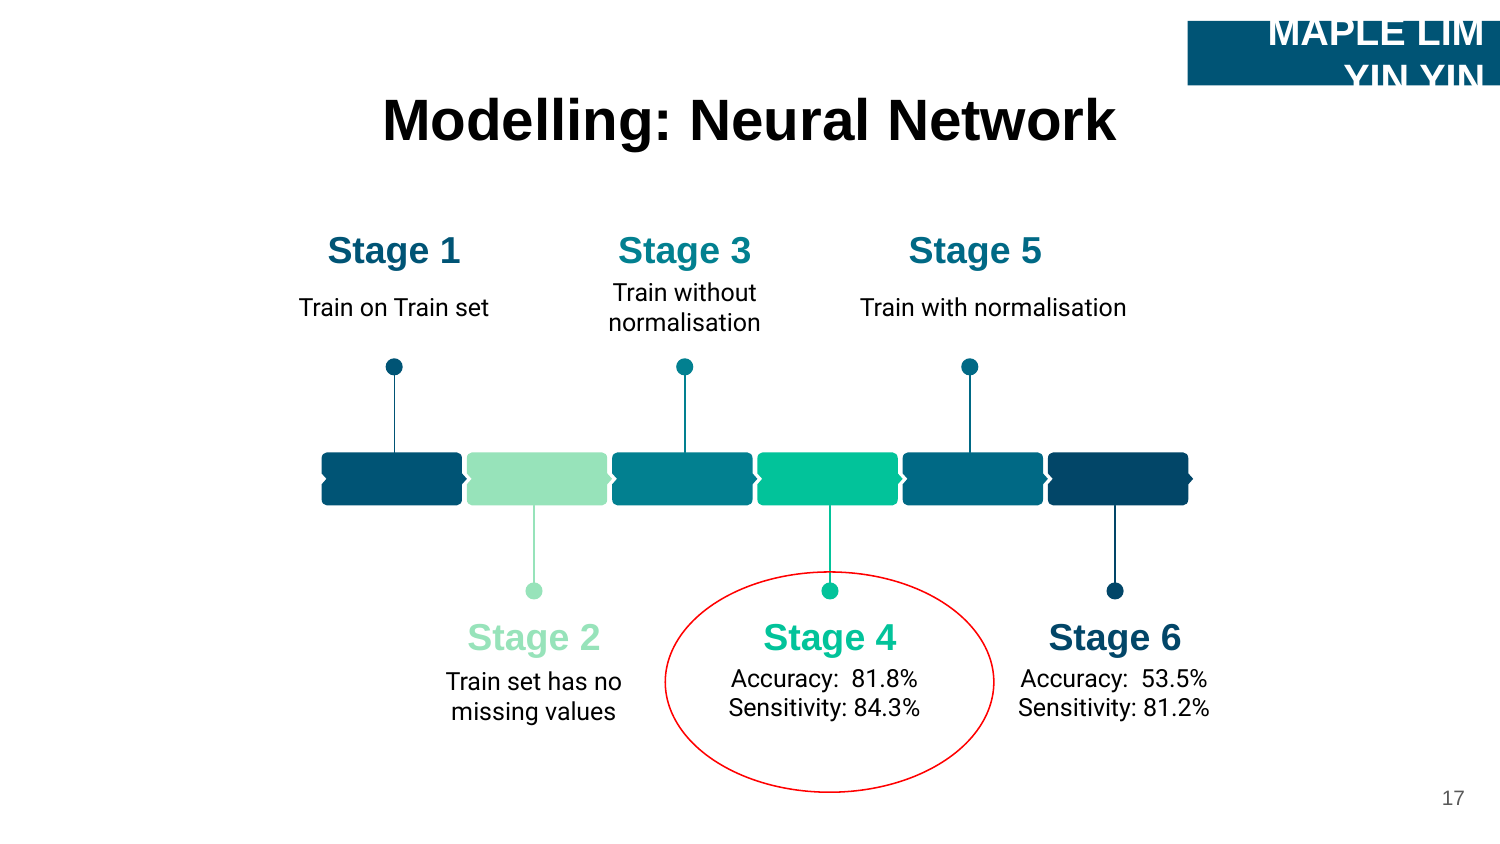

MAPLE LIM YIN YIN
Modelling: Neural Network
Stage 1
Train on Train set

Stage 3
Train without normalisation

Stage 5
Train with normalisation

Stage 2
Train set has no missing values

Stage 6
Accuracy:  81.8%
Sensitivity: 84.3%

Stage 4
Accuracy:  53.5%
Sensitivity: 81.2%

17